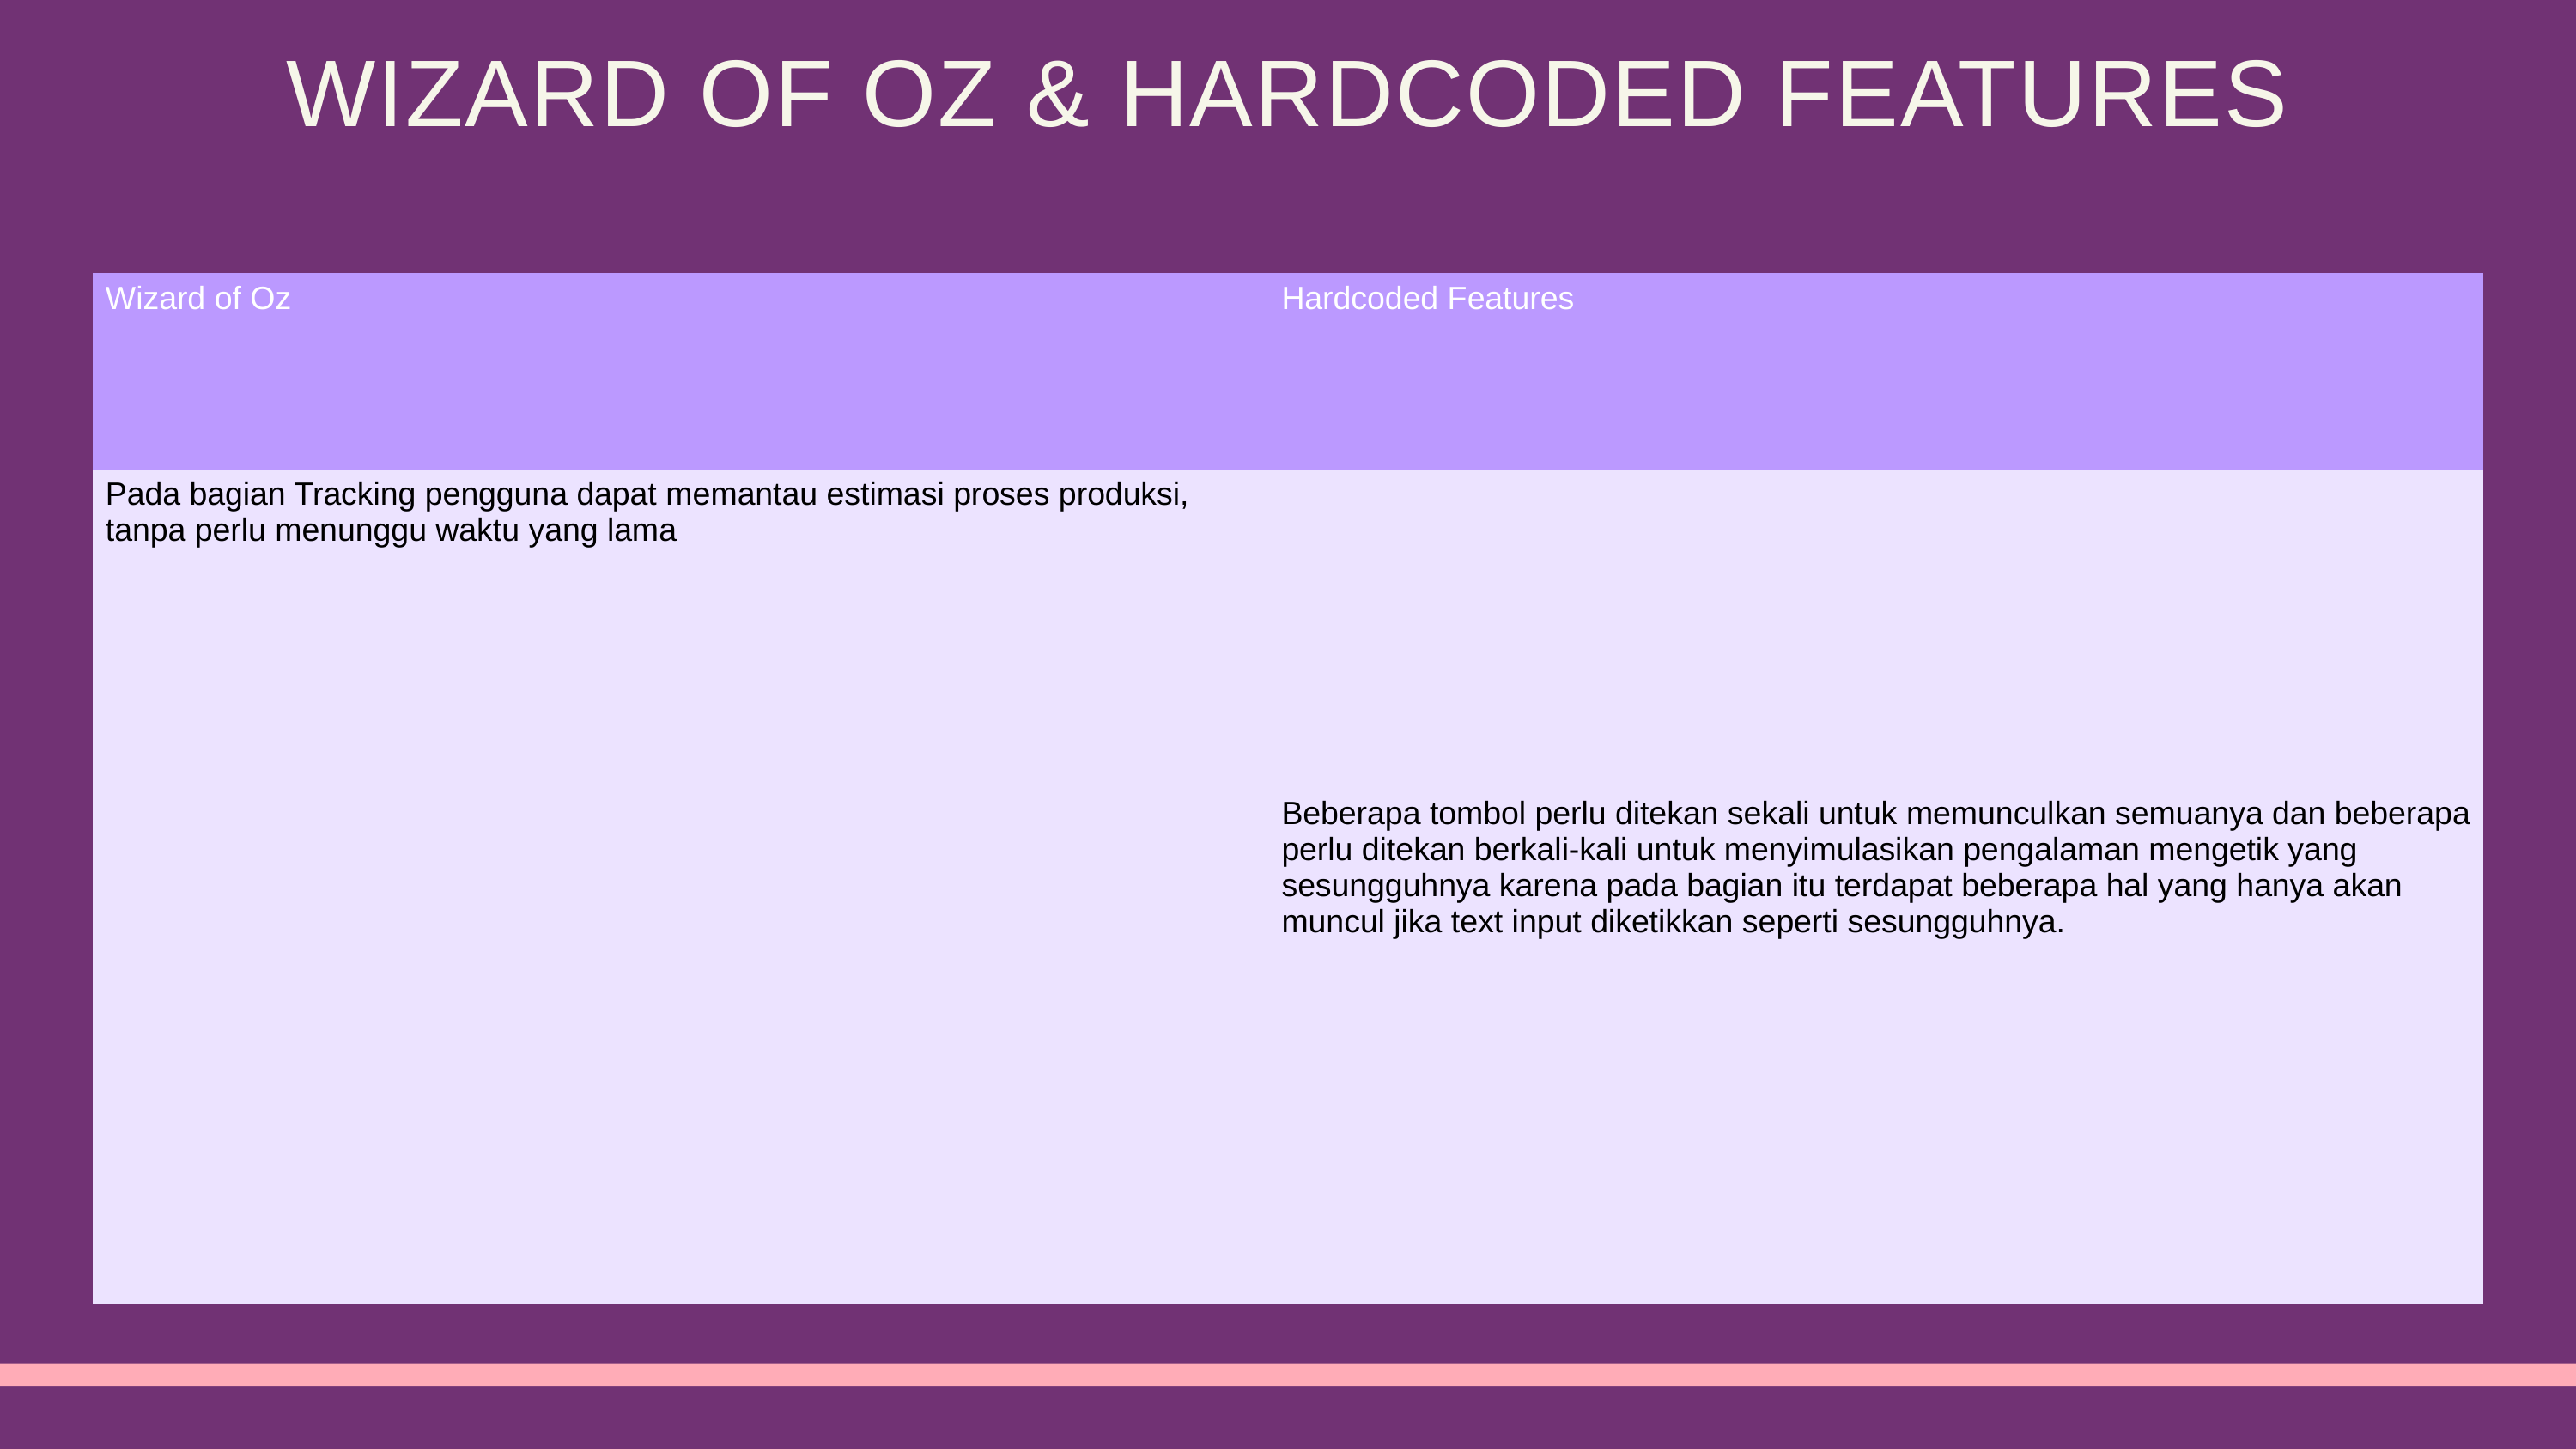

WIZARD OF OZ & HARDCODED FEATURES
| Wizard of Oz | Hardcoded Features |
| --- | --- |
| Pada bagian Tracking pengguna dapat memantau estimasi proses produksi, tanpa perlu menunggu waktu yang lama |  |
|  | Beberapa tombol perlu ditekan sekali untuk memunculkan semuanya dan beberapa perlu ditekan berkali-kali untuk menyimulasikan pengalaman mengetik yang sesungguhnya karena pada bagian itu terdapat beberapa hal yang hanya akan muncul jika text input diketikkan seperti sesungguhnya. |